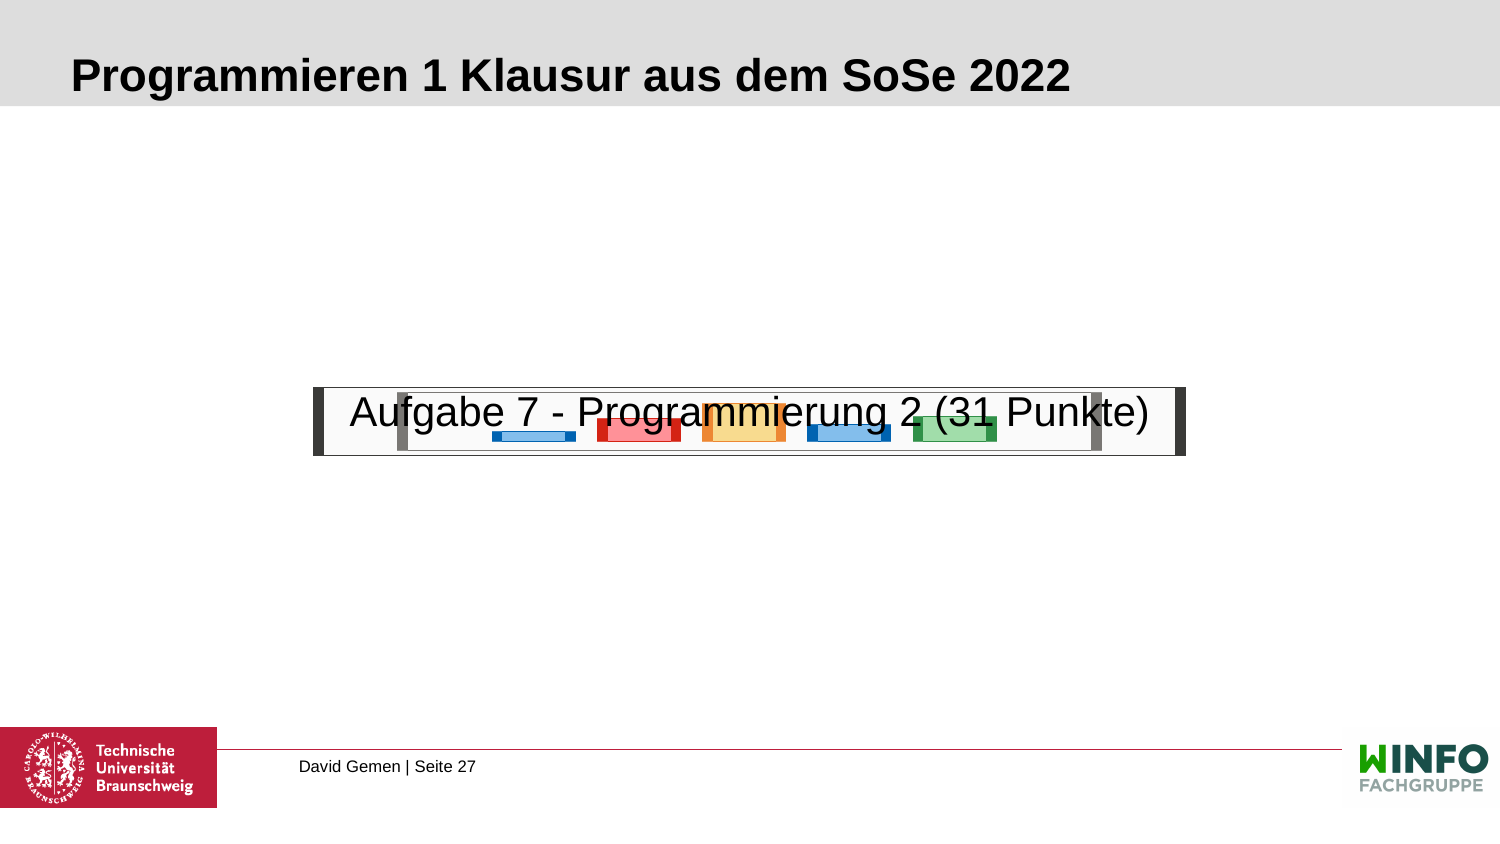

# Programmieren 1 Klausur aus dem SoSe 2022
Aufgabe 7 - Programmierung 2 (31 Punkte)